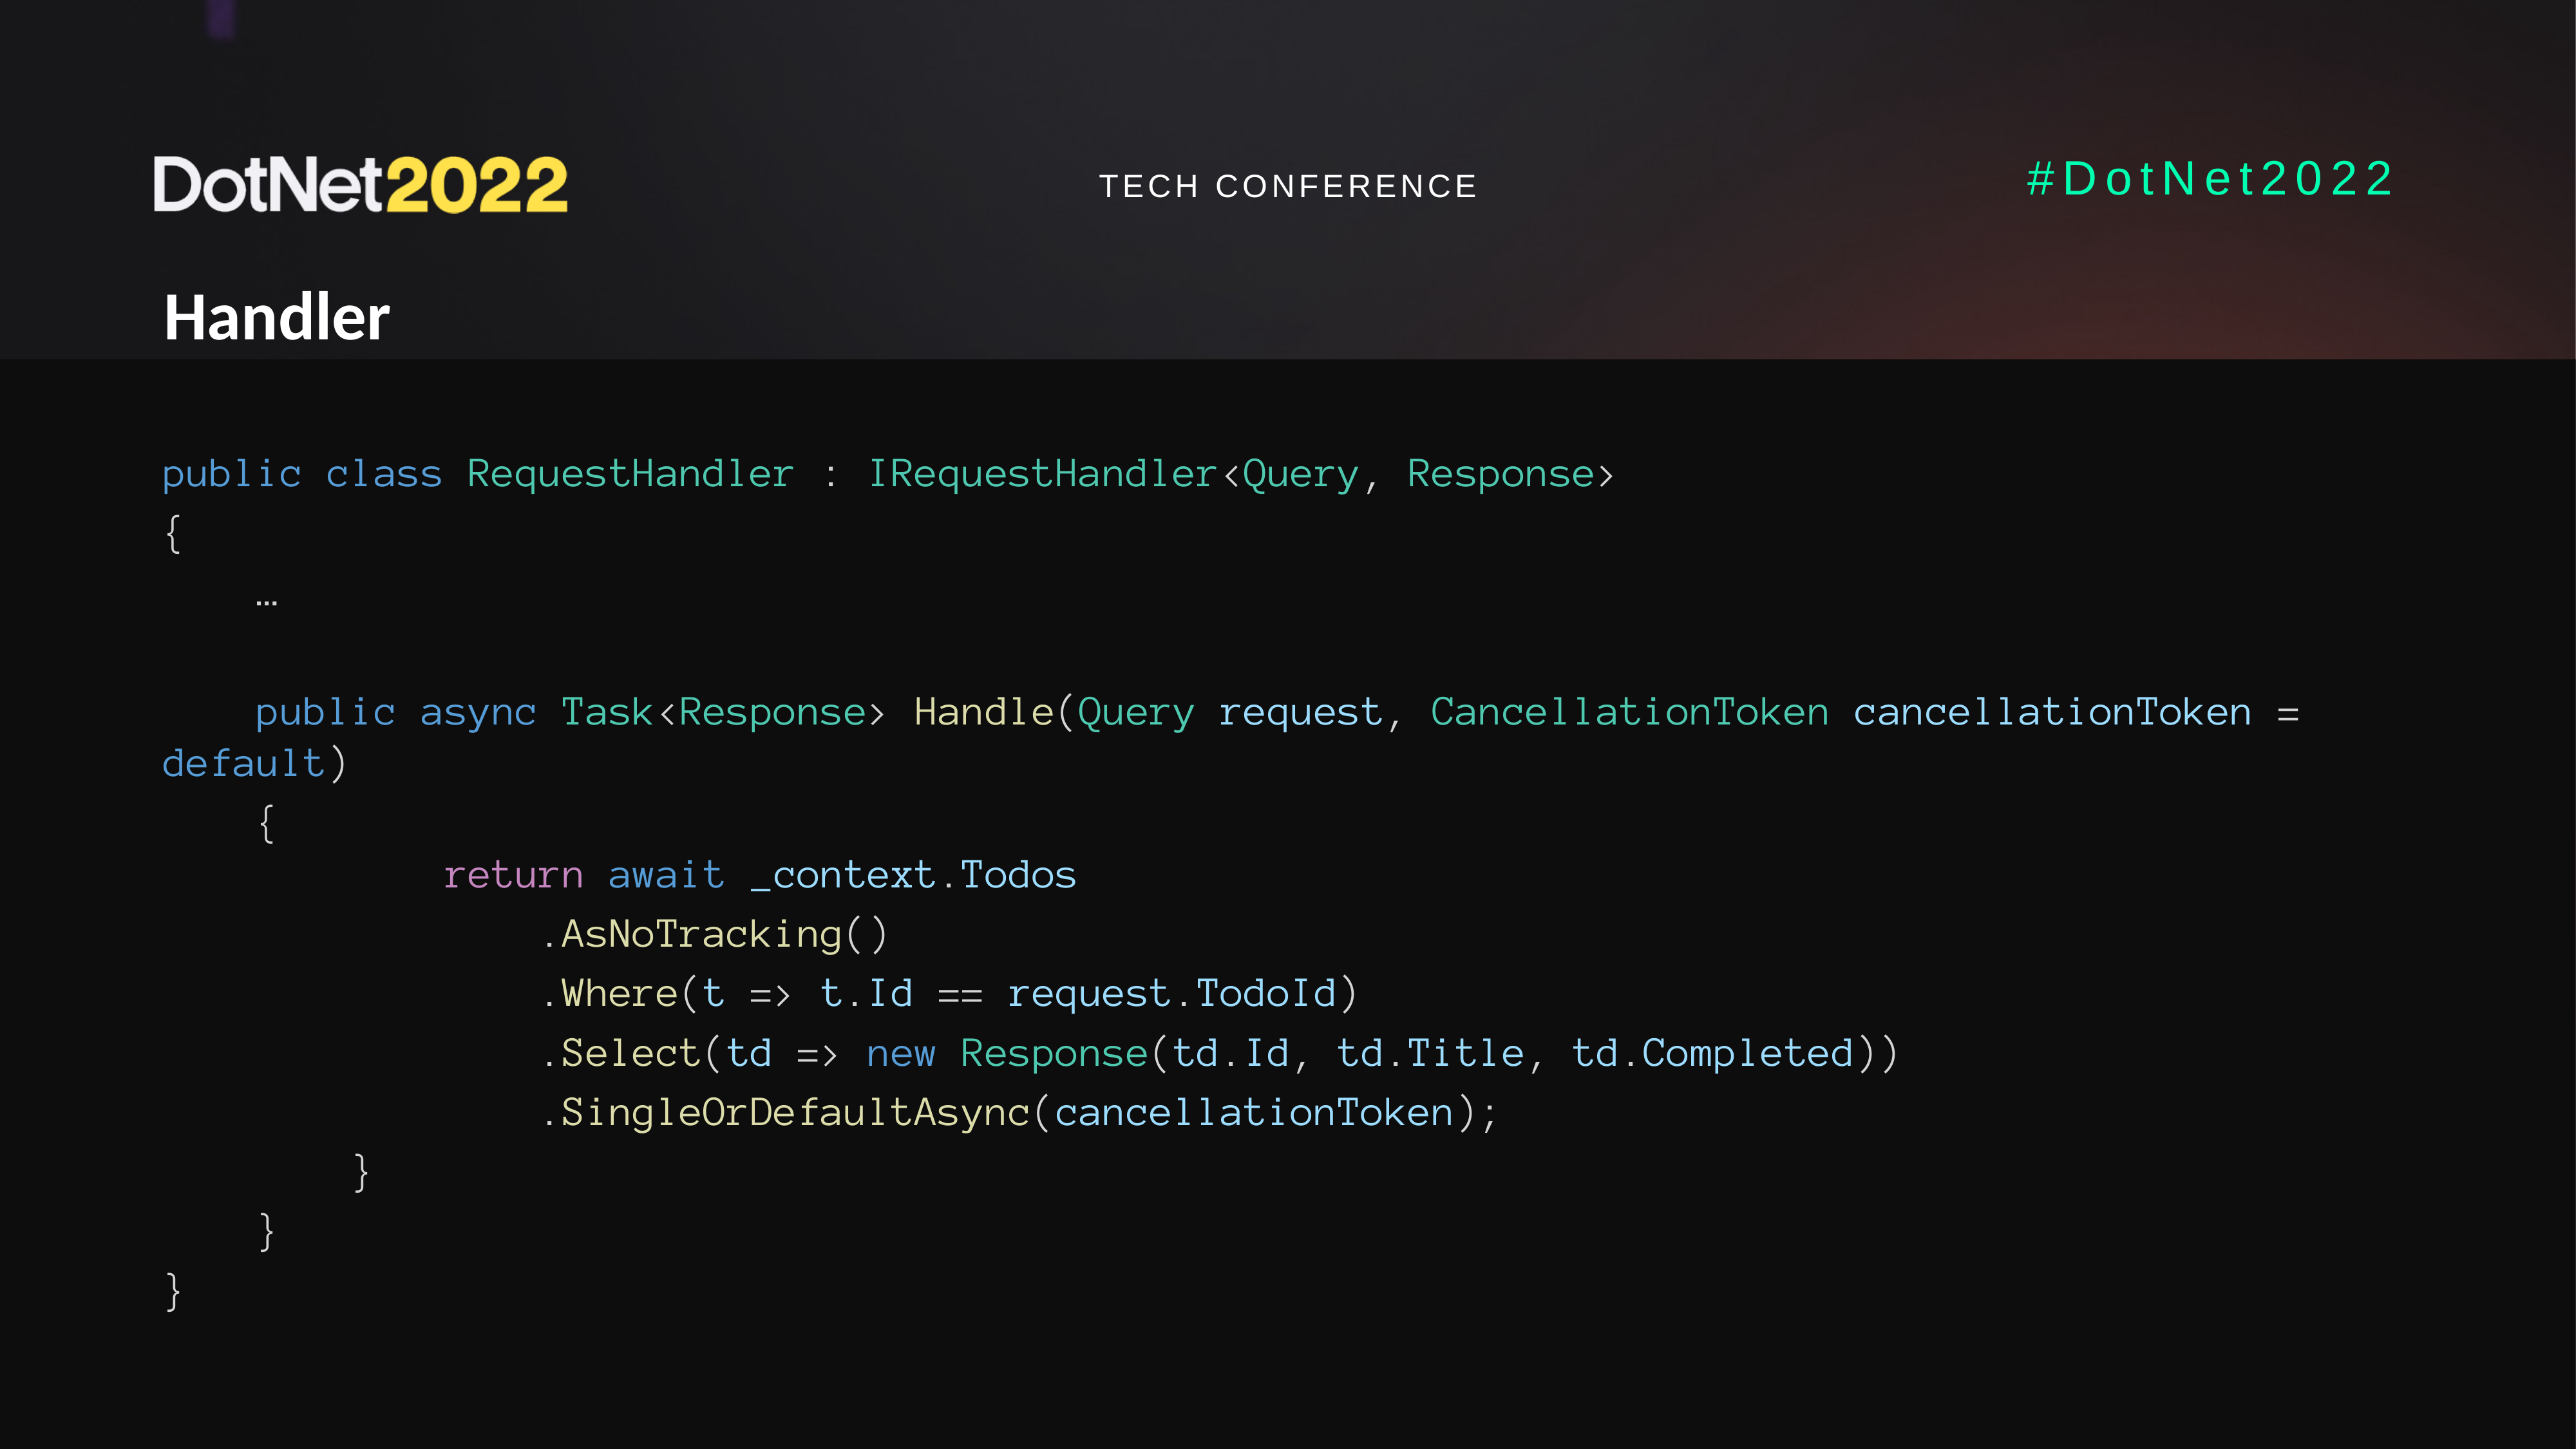

Handler

public class RequestHandler : IRequestHandler<Query, Response>
{
    …

    public async Task<Response> Handle(Query request, CancellationToken cancellationToken = default)
    {
            return await _context.Todos
                .AsNoTracking()
                .Where(t => t.Id == request.TodoId)
                .Select(td => new Response(td.Id, td.Title, td.Completed))
                .SingleOrDefaultAsync(cancellationToken);
        }
    }
}